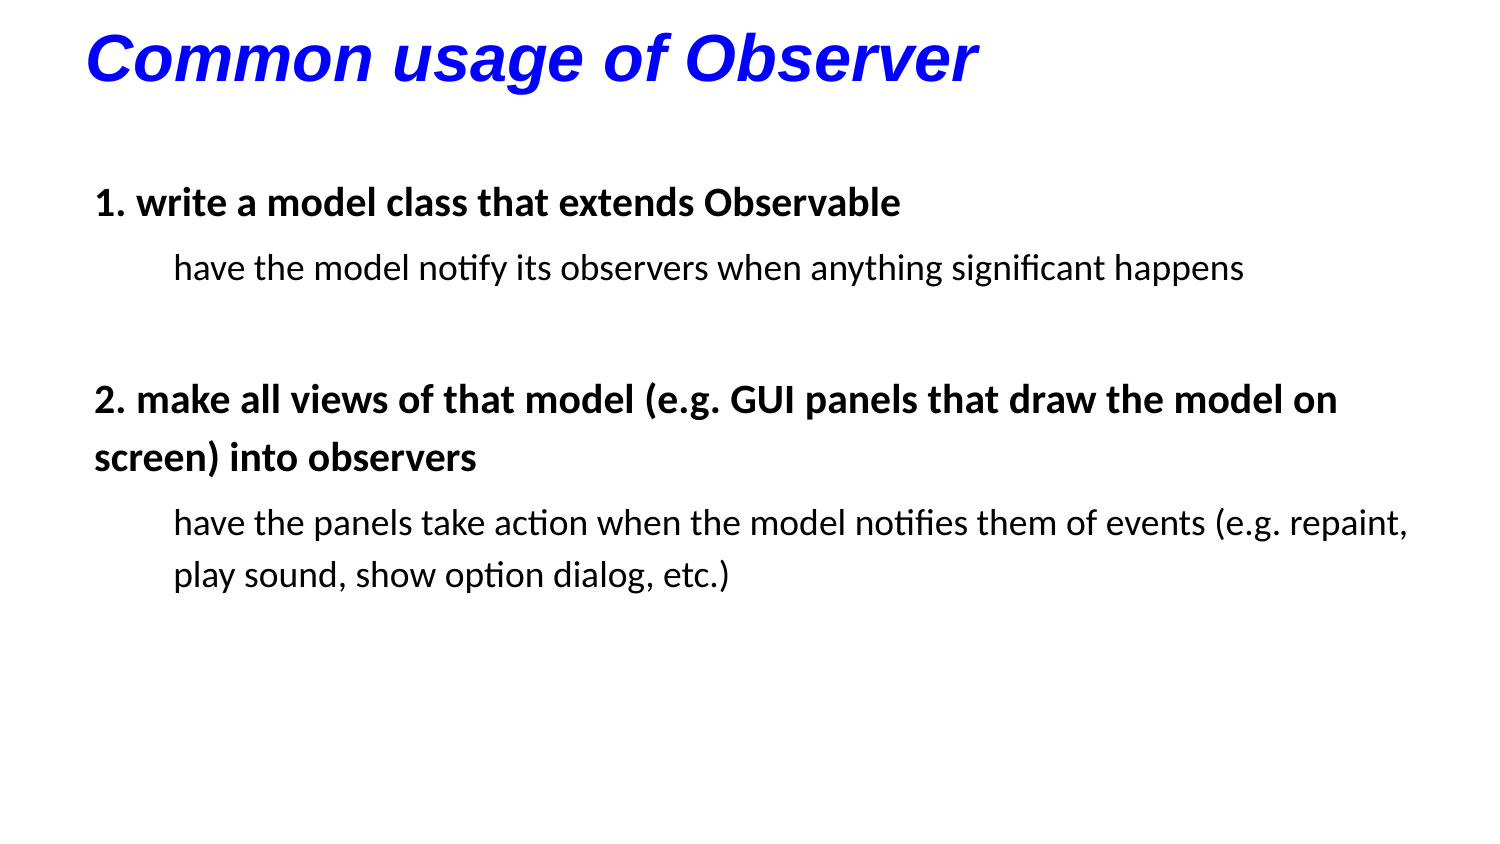

# Common usage of Observer
1. write a model class that extends Observable
have the model notify its observers when anything significant happens

2. make all views of that model (e.g. GUI panels that draw the model on screen) into observers
have the panels take action when the model notifies them of events (e.g. repaint, play sound, show option dialog, etc.)
27